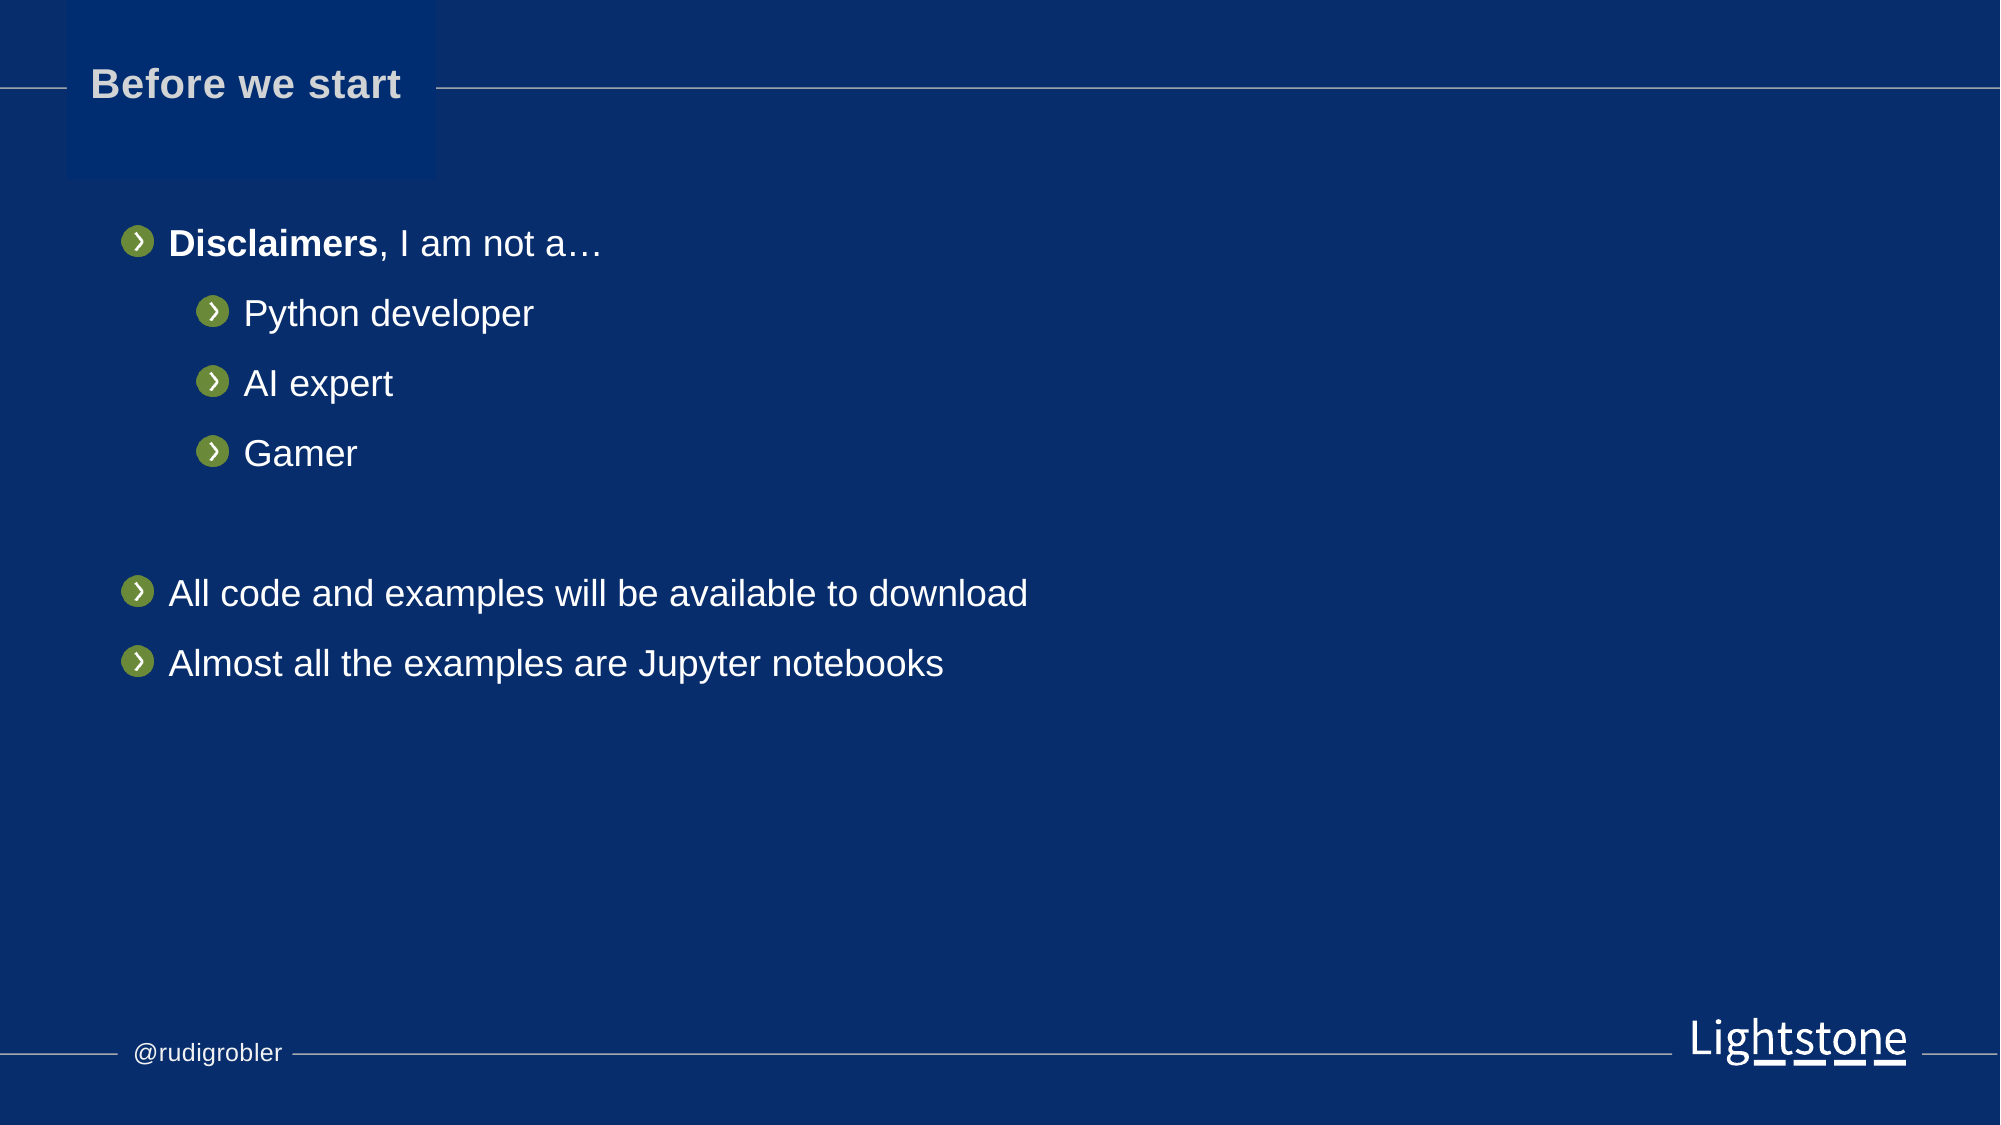

# Before we start
Disclaimers, I am not a…
Python developer
AI expert
Gamer

All code and examples will be available to download
Almost all the examples are Jupyter notebooks